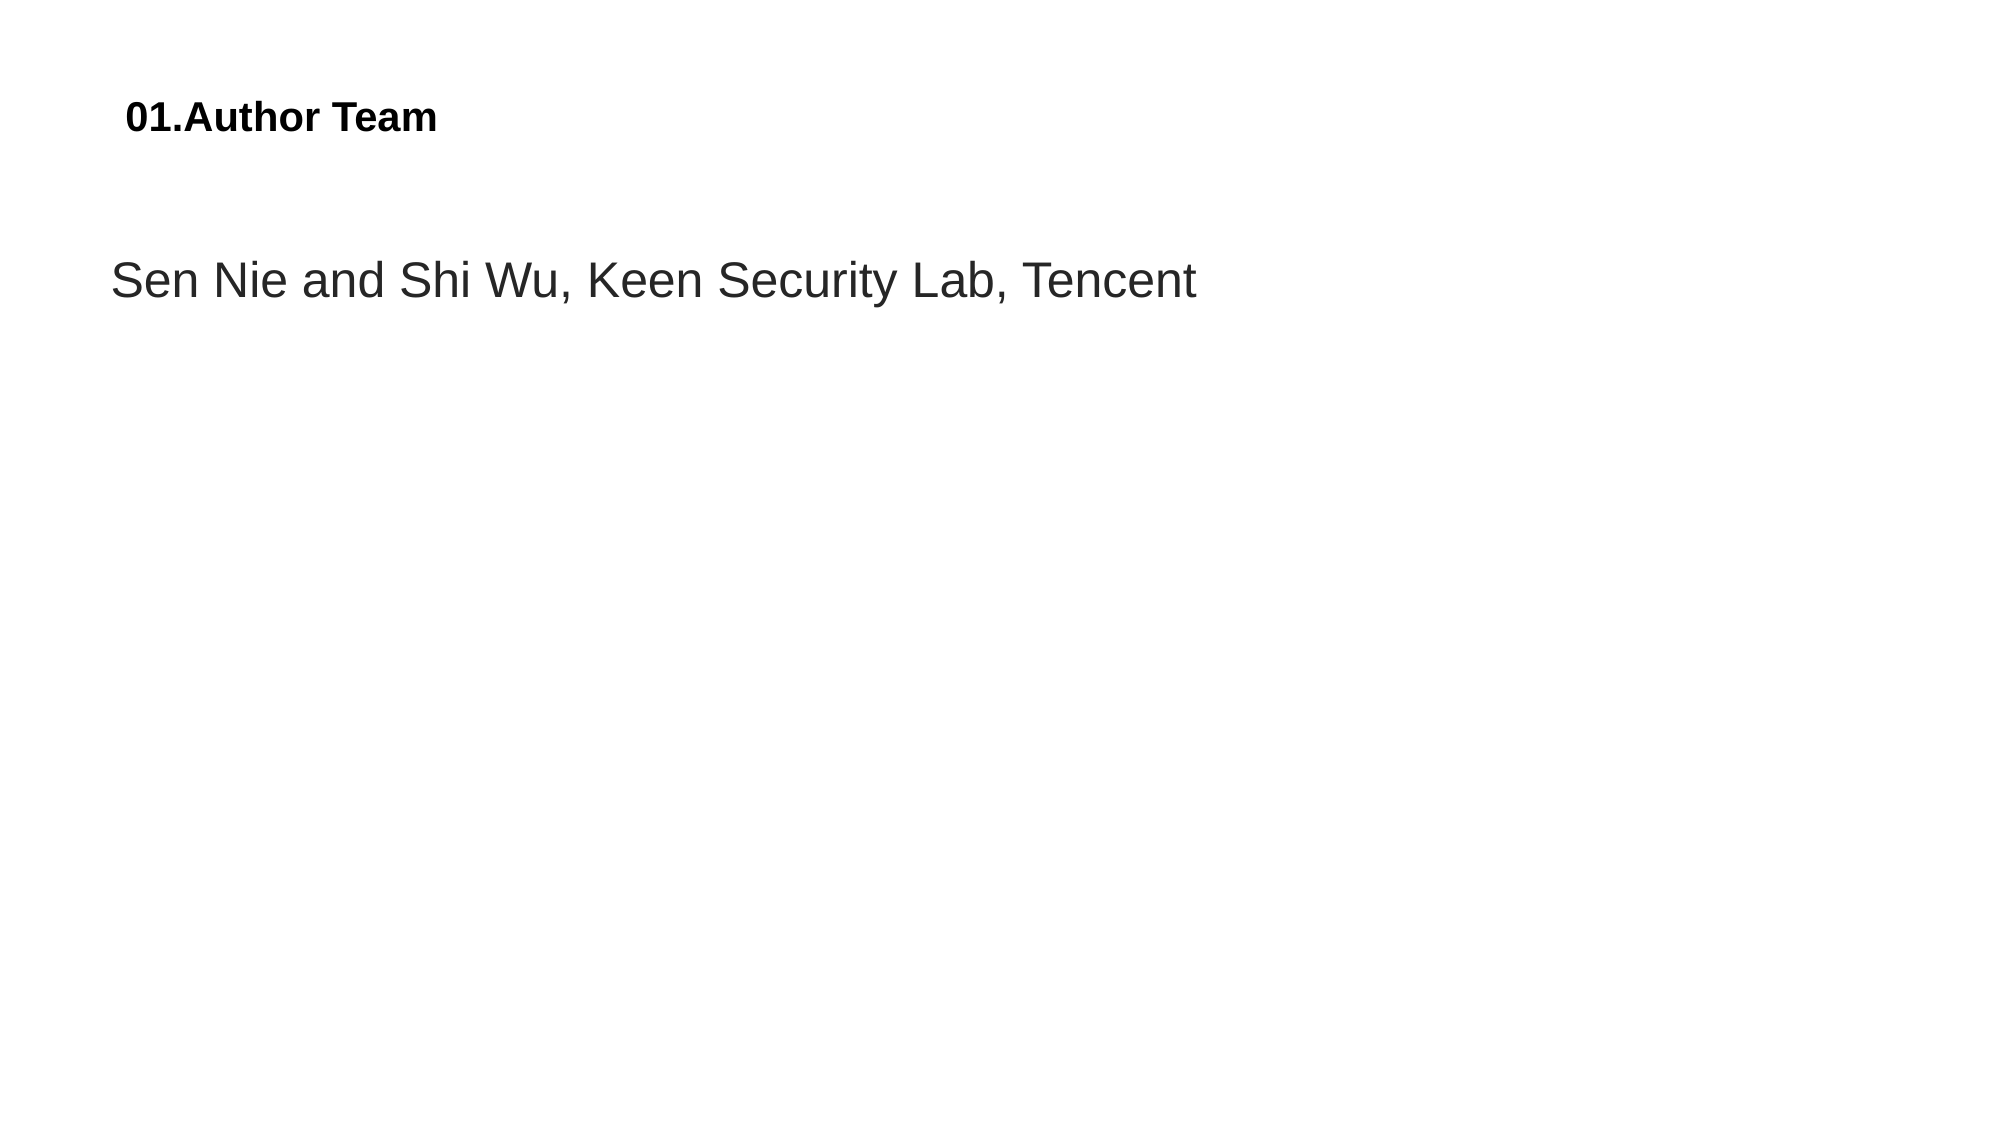

01.Author Team
Sen Nie and Shi Wu, Keen Security Lab, Tencent